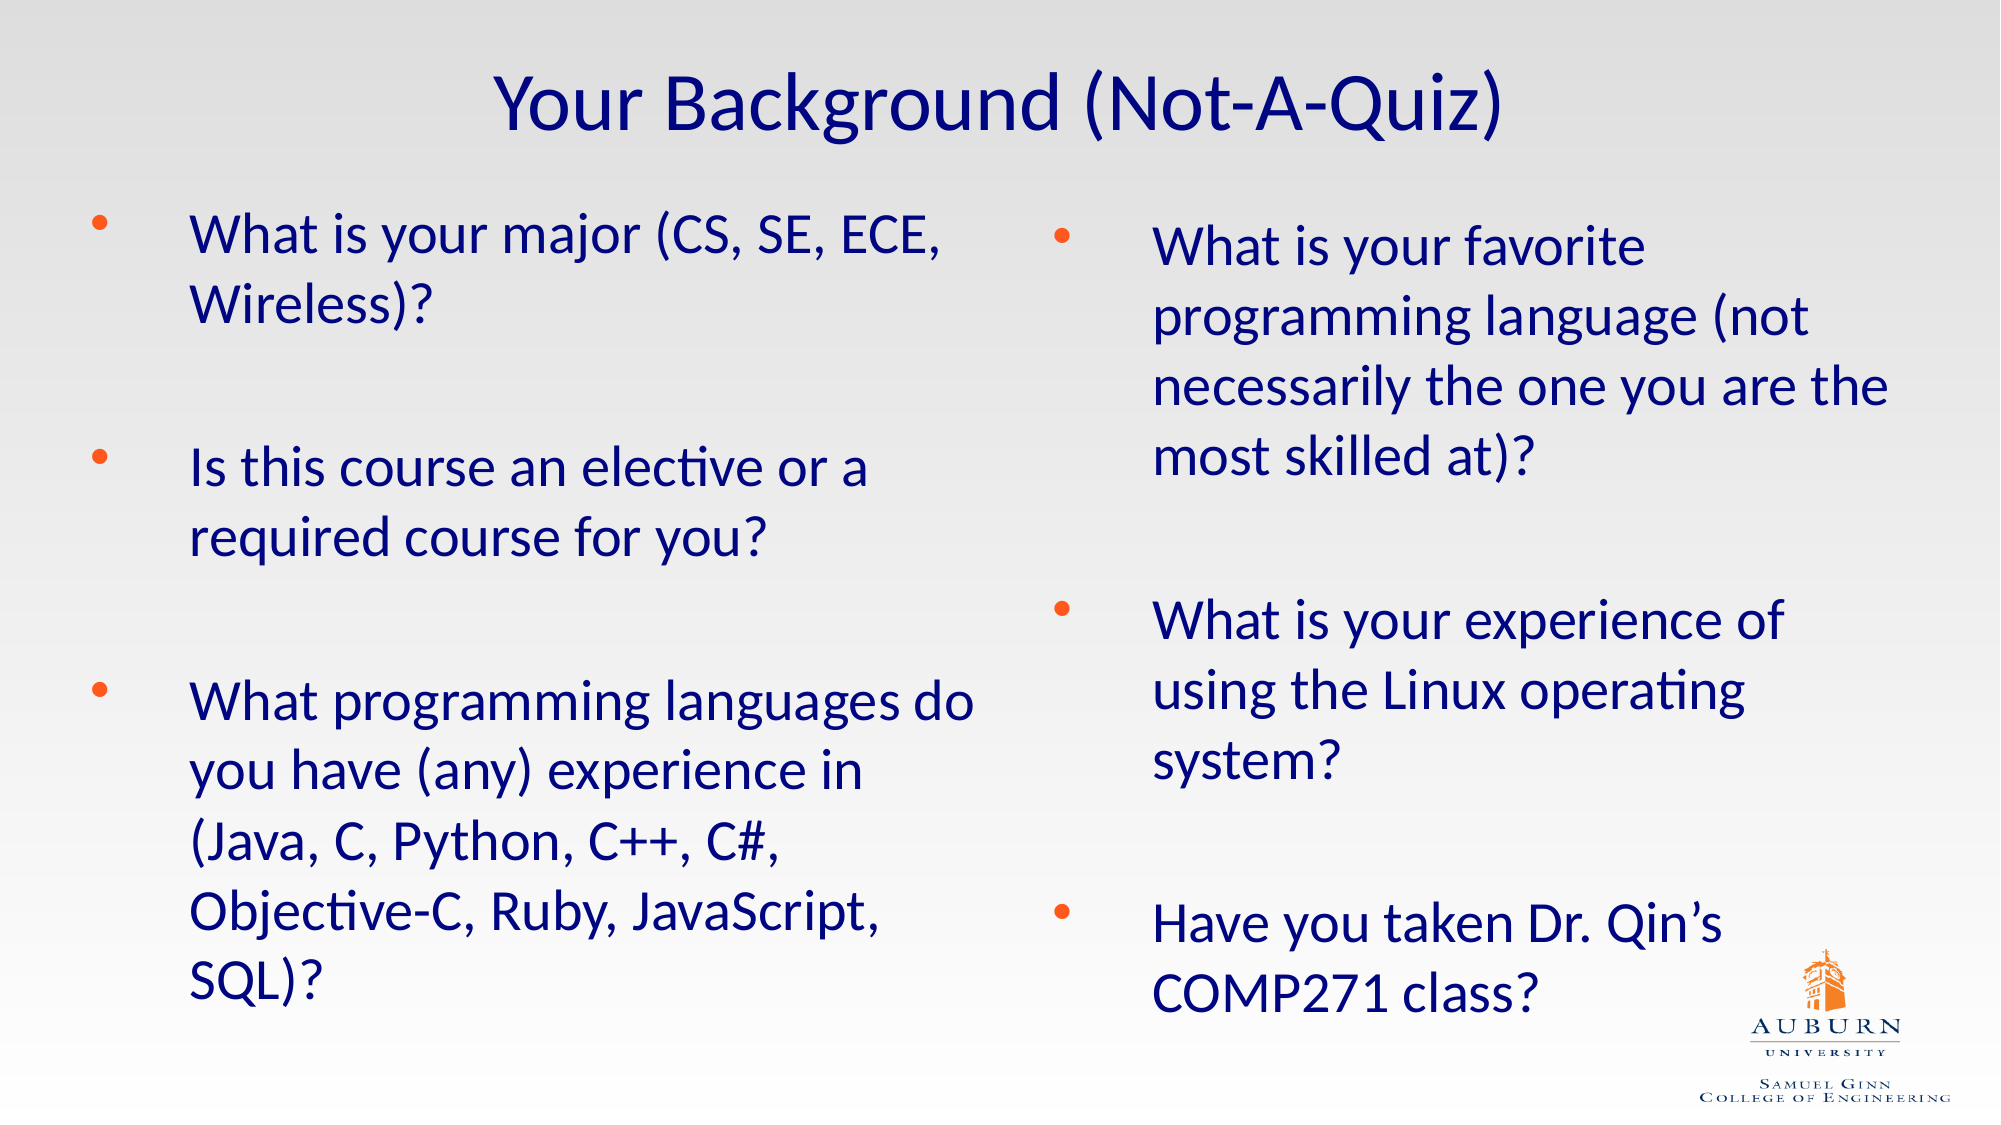

Your Background (Not-A-Quiz)
What is your major (CS, SE, ECE, Wireless)?

Is this course an elective or a required course for you?

What programming languages do you have (any) experience in (Java, C, Python, C++, C#, Objective-C, Ruby, JavaScript, SQL)?
What is your favorite programming language (not necessarily the one you are the most skilled at)?

What is your experience of using the Linux operating system?

Have you taken Dr. Qin’s COMP271 class?